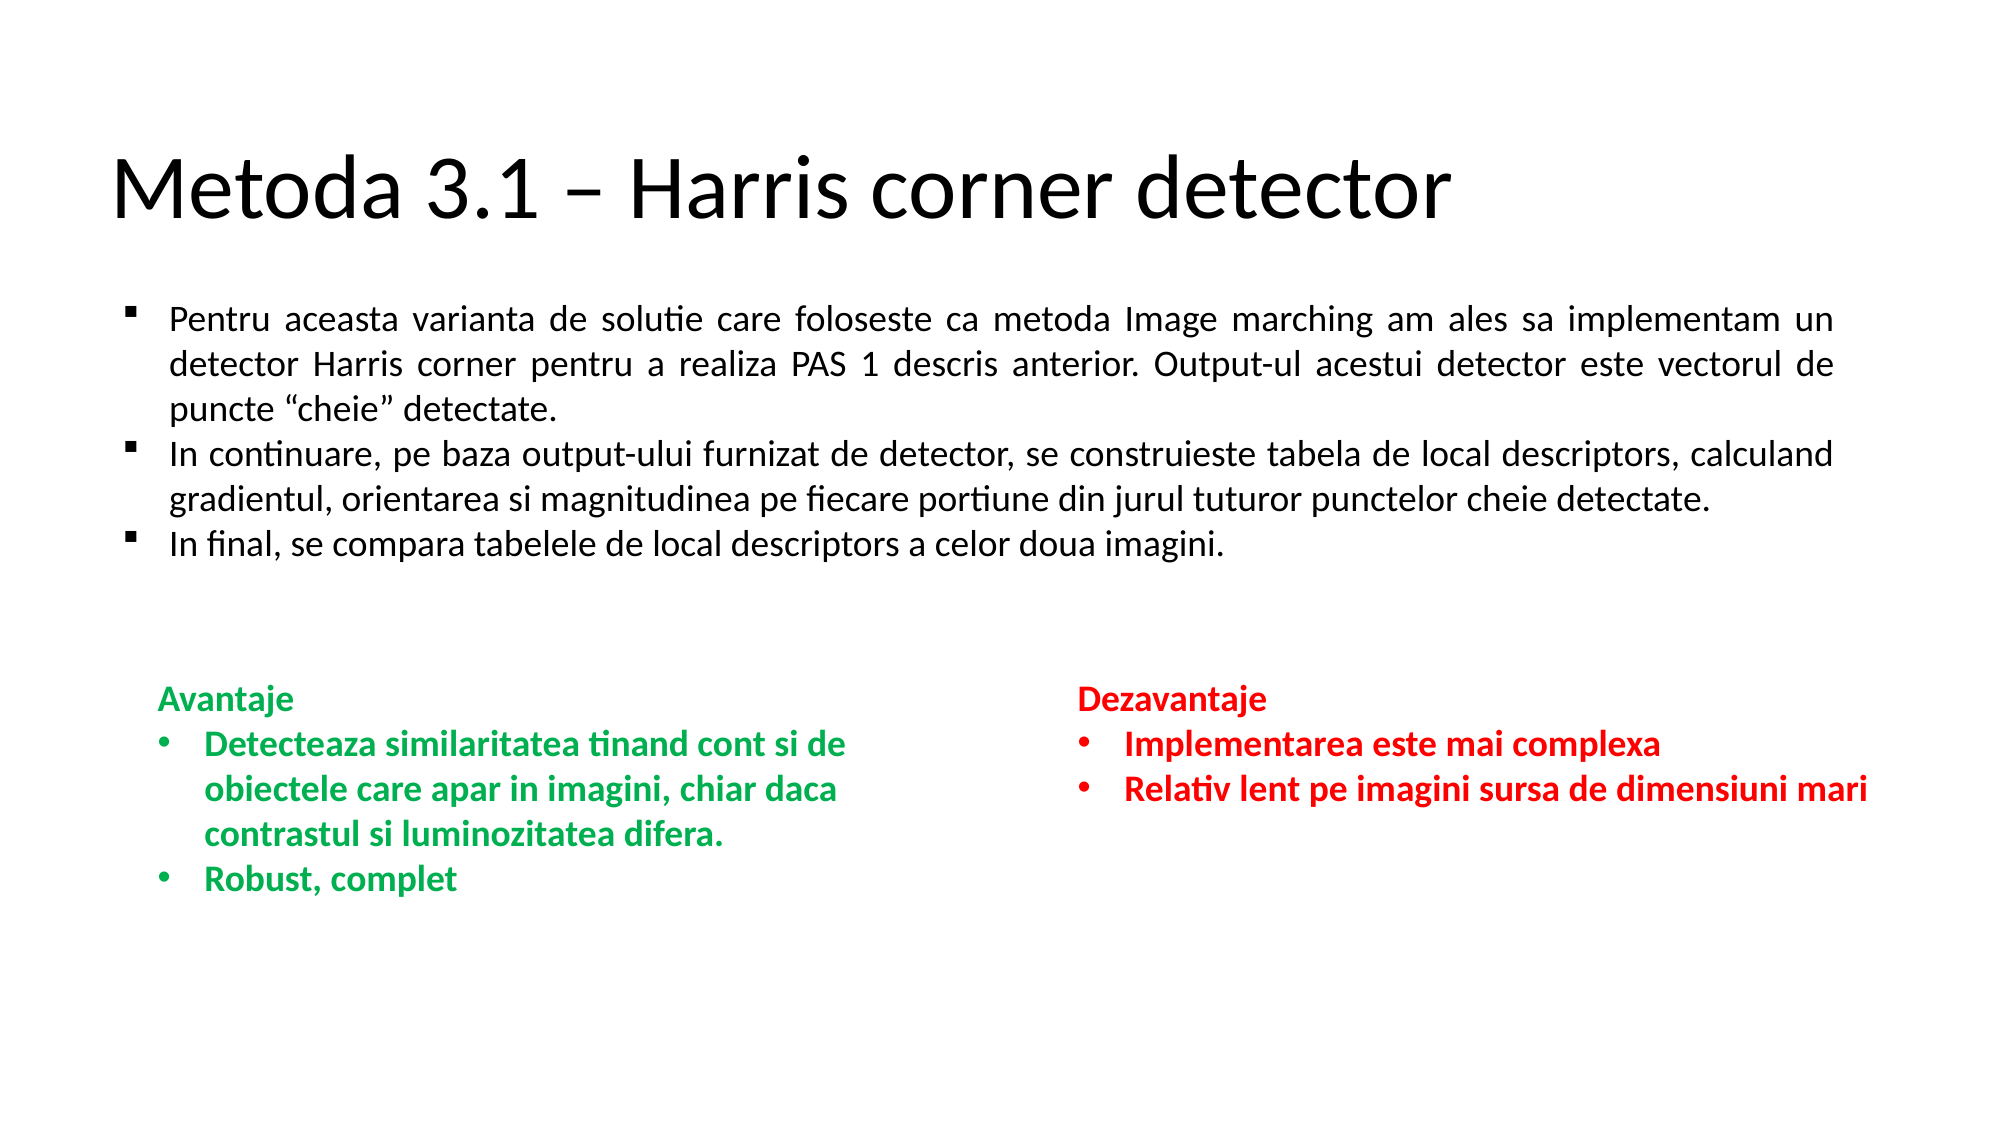

# Metoda 3.1 – Harris corner detector
Pentru aceasta varianta de solutie care foloseste ca metoda Image marching am ales sa implementam un detector Harris corner pentru a realiza PAS 1 descris anterior. Output-ul acestui detector este vectorul de puncte “cheie” detectate.
In continuare, pe baza output-ului furnizat de detector, se construieste tabela de local descriptors, calculand gradientul, orientarea si magnitudinea pe fiecare portiune din jurul tuturor punctelor cheie detectate.
In final, se compara tabelele de local descriptors a celor doua imagini.
Avantaje
Detecteaza similaritatea tinand cont si de obiectele care apar in imagini, chiar daca contrastul si luminozitatea difera.
Robust, complet
Dezavantaje
Implementarea este mai complexa
Relativ lent pe imagini sursa de dimensiuni mari